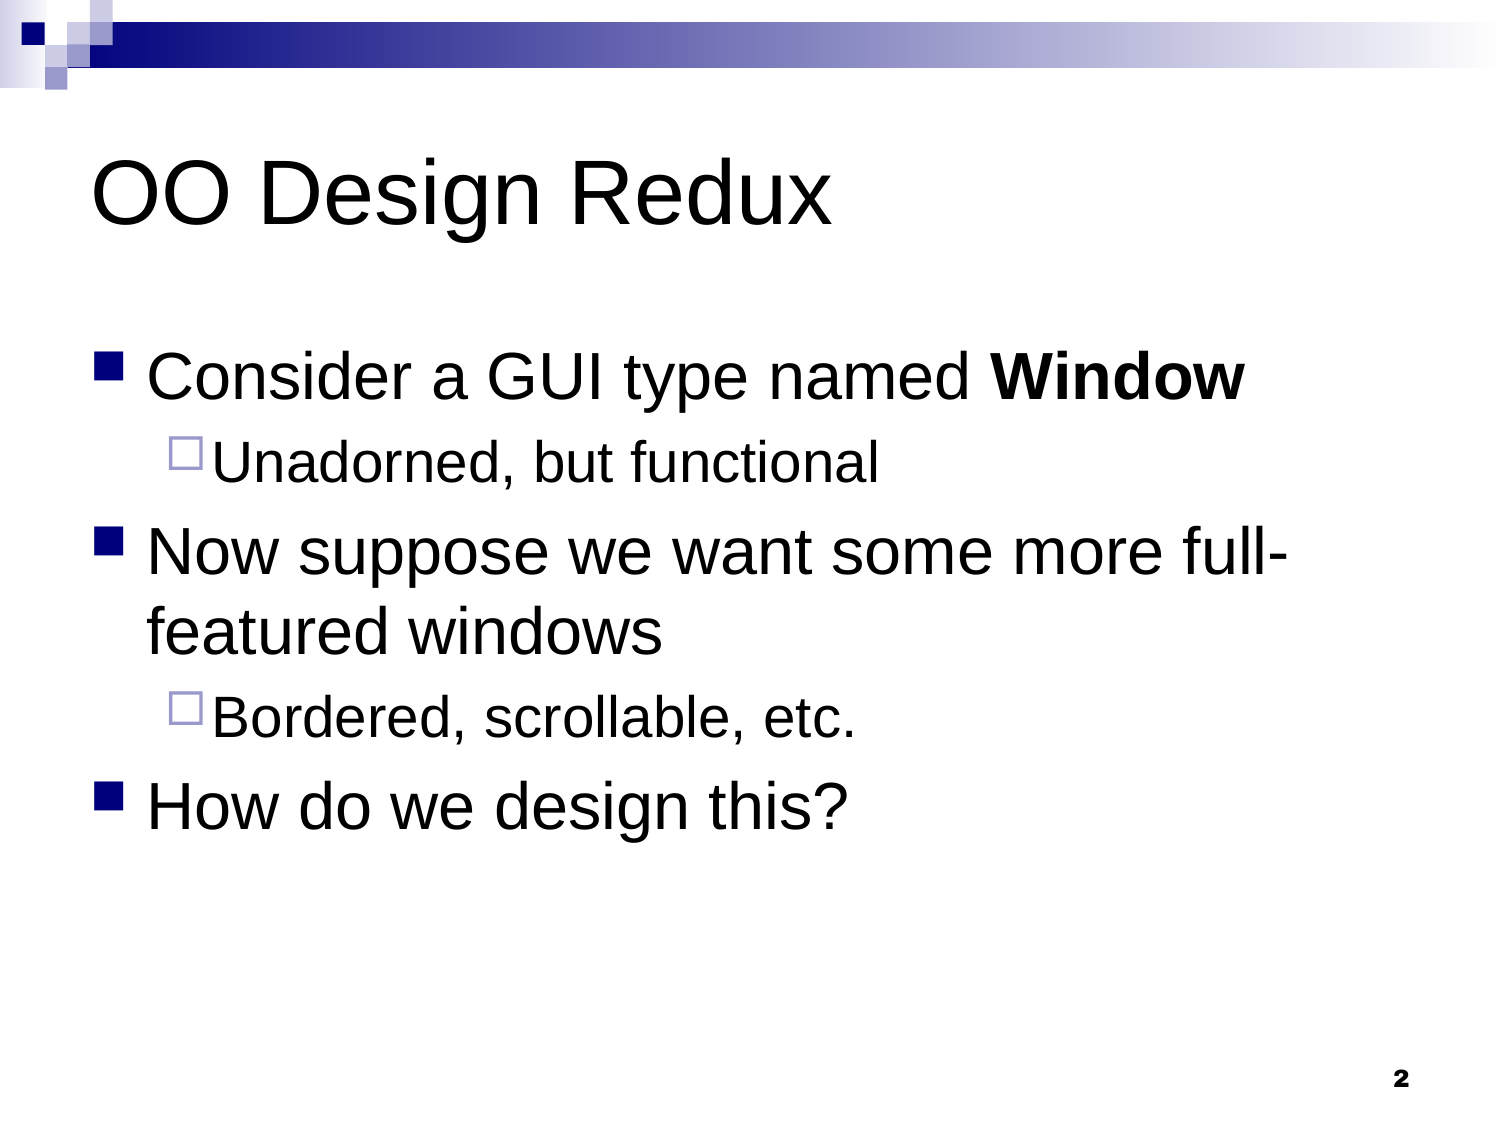

# OO Design Redux
Consider a GUI type named Window
Unadorned, but functional
Now suppose we want some more full-featured windows
Bordered, scrollable, etc.
How do we design this?
2